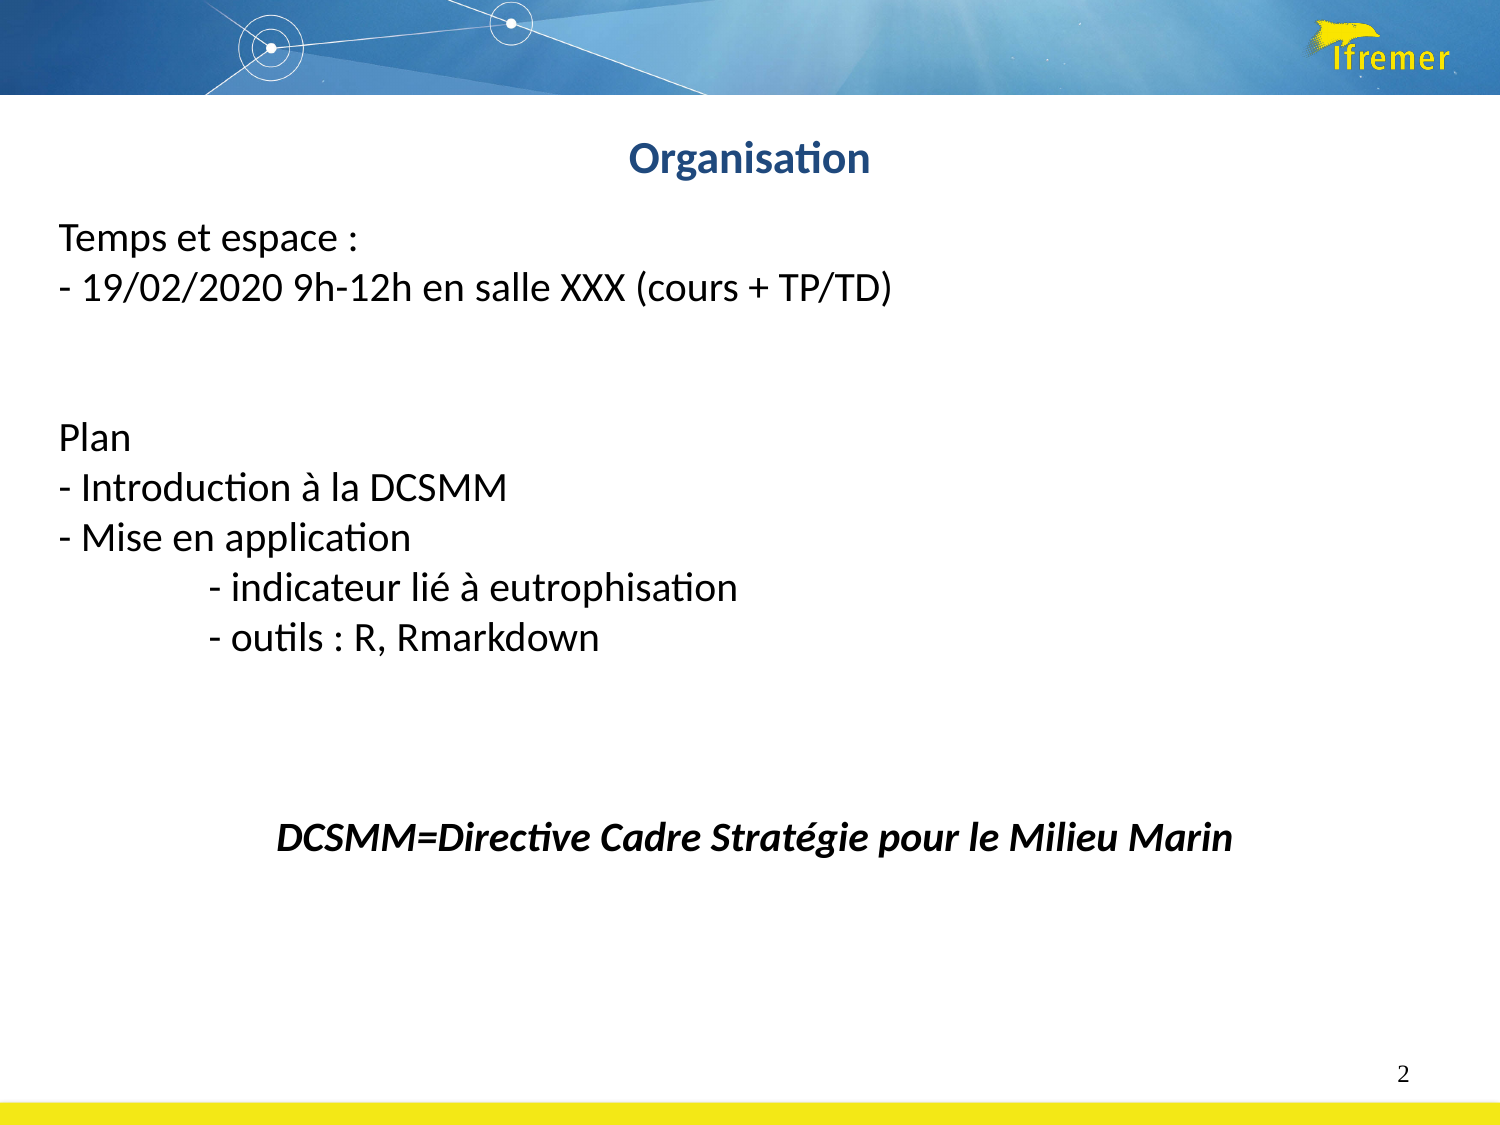

Organisation
Temps et espace :
- 19/02/2020 9h-12h en salle XXX (cours + TP/TD)

Plan
- Introduction à la DCSMM
- Mise en application
	- indicateur lié à eutrophisation
	- outils : R, Rmarkdown

DCSMM=Directive Cadre Stratégie pour le Milieu Marin

2